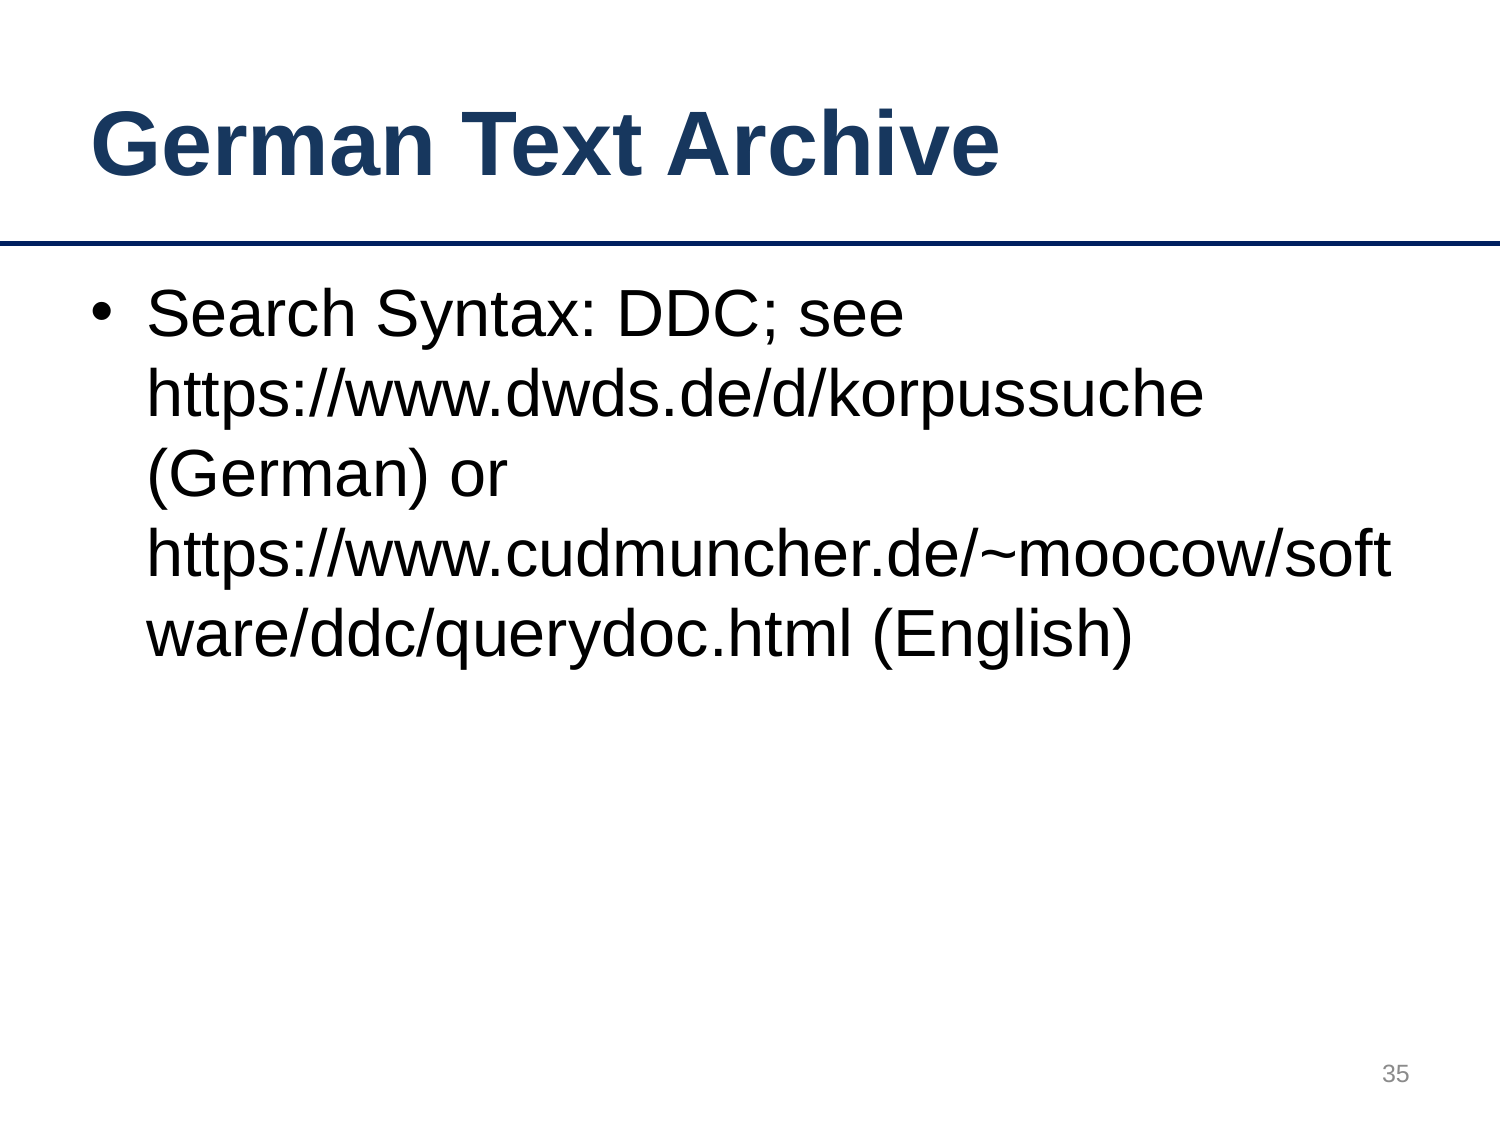

# German Text Archive
Search Syntax: DDC; see https://www.dwds.de/d/korpussuche (German) or https://www.cudmuncher.de/~moocow/software/ddc/querydoc.html (English)
35